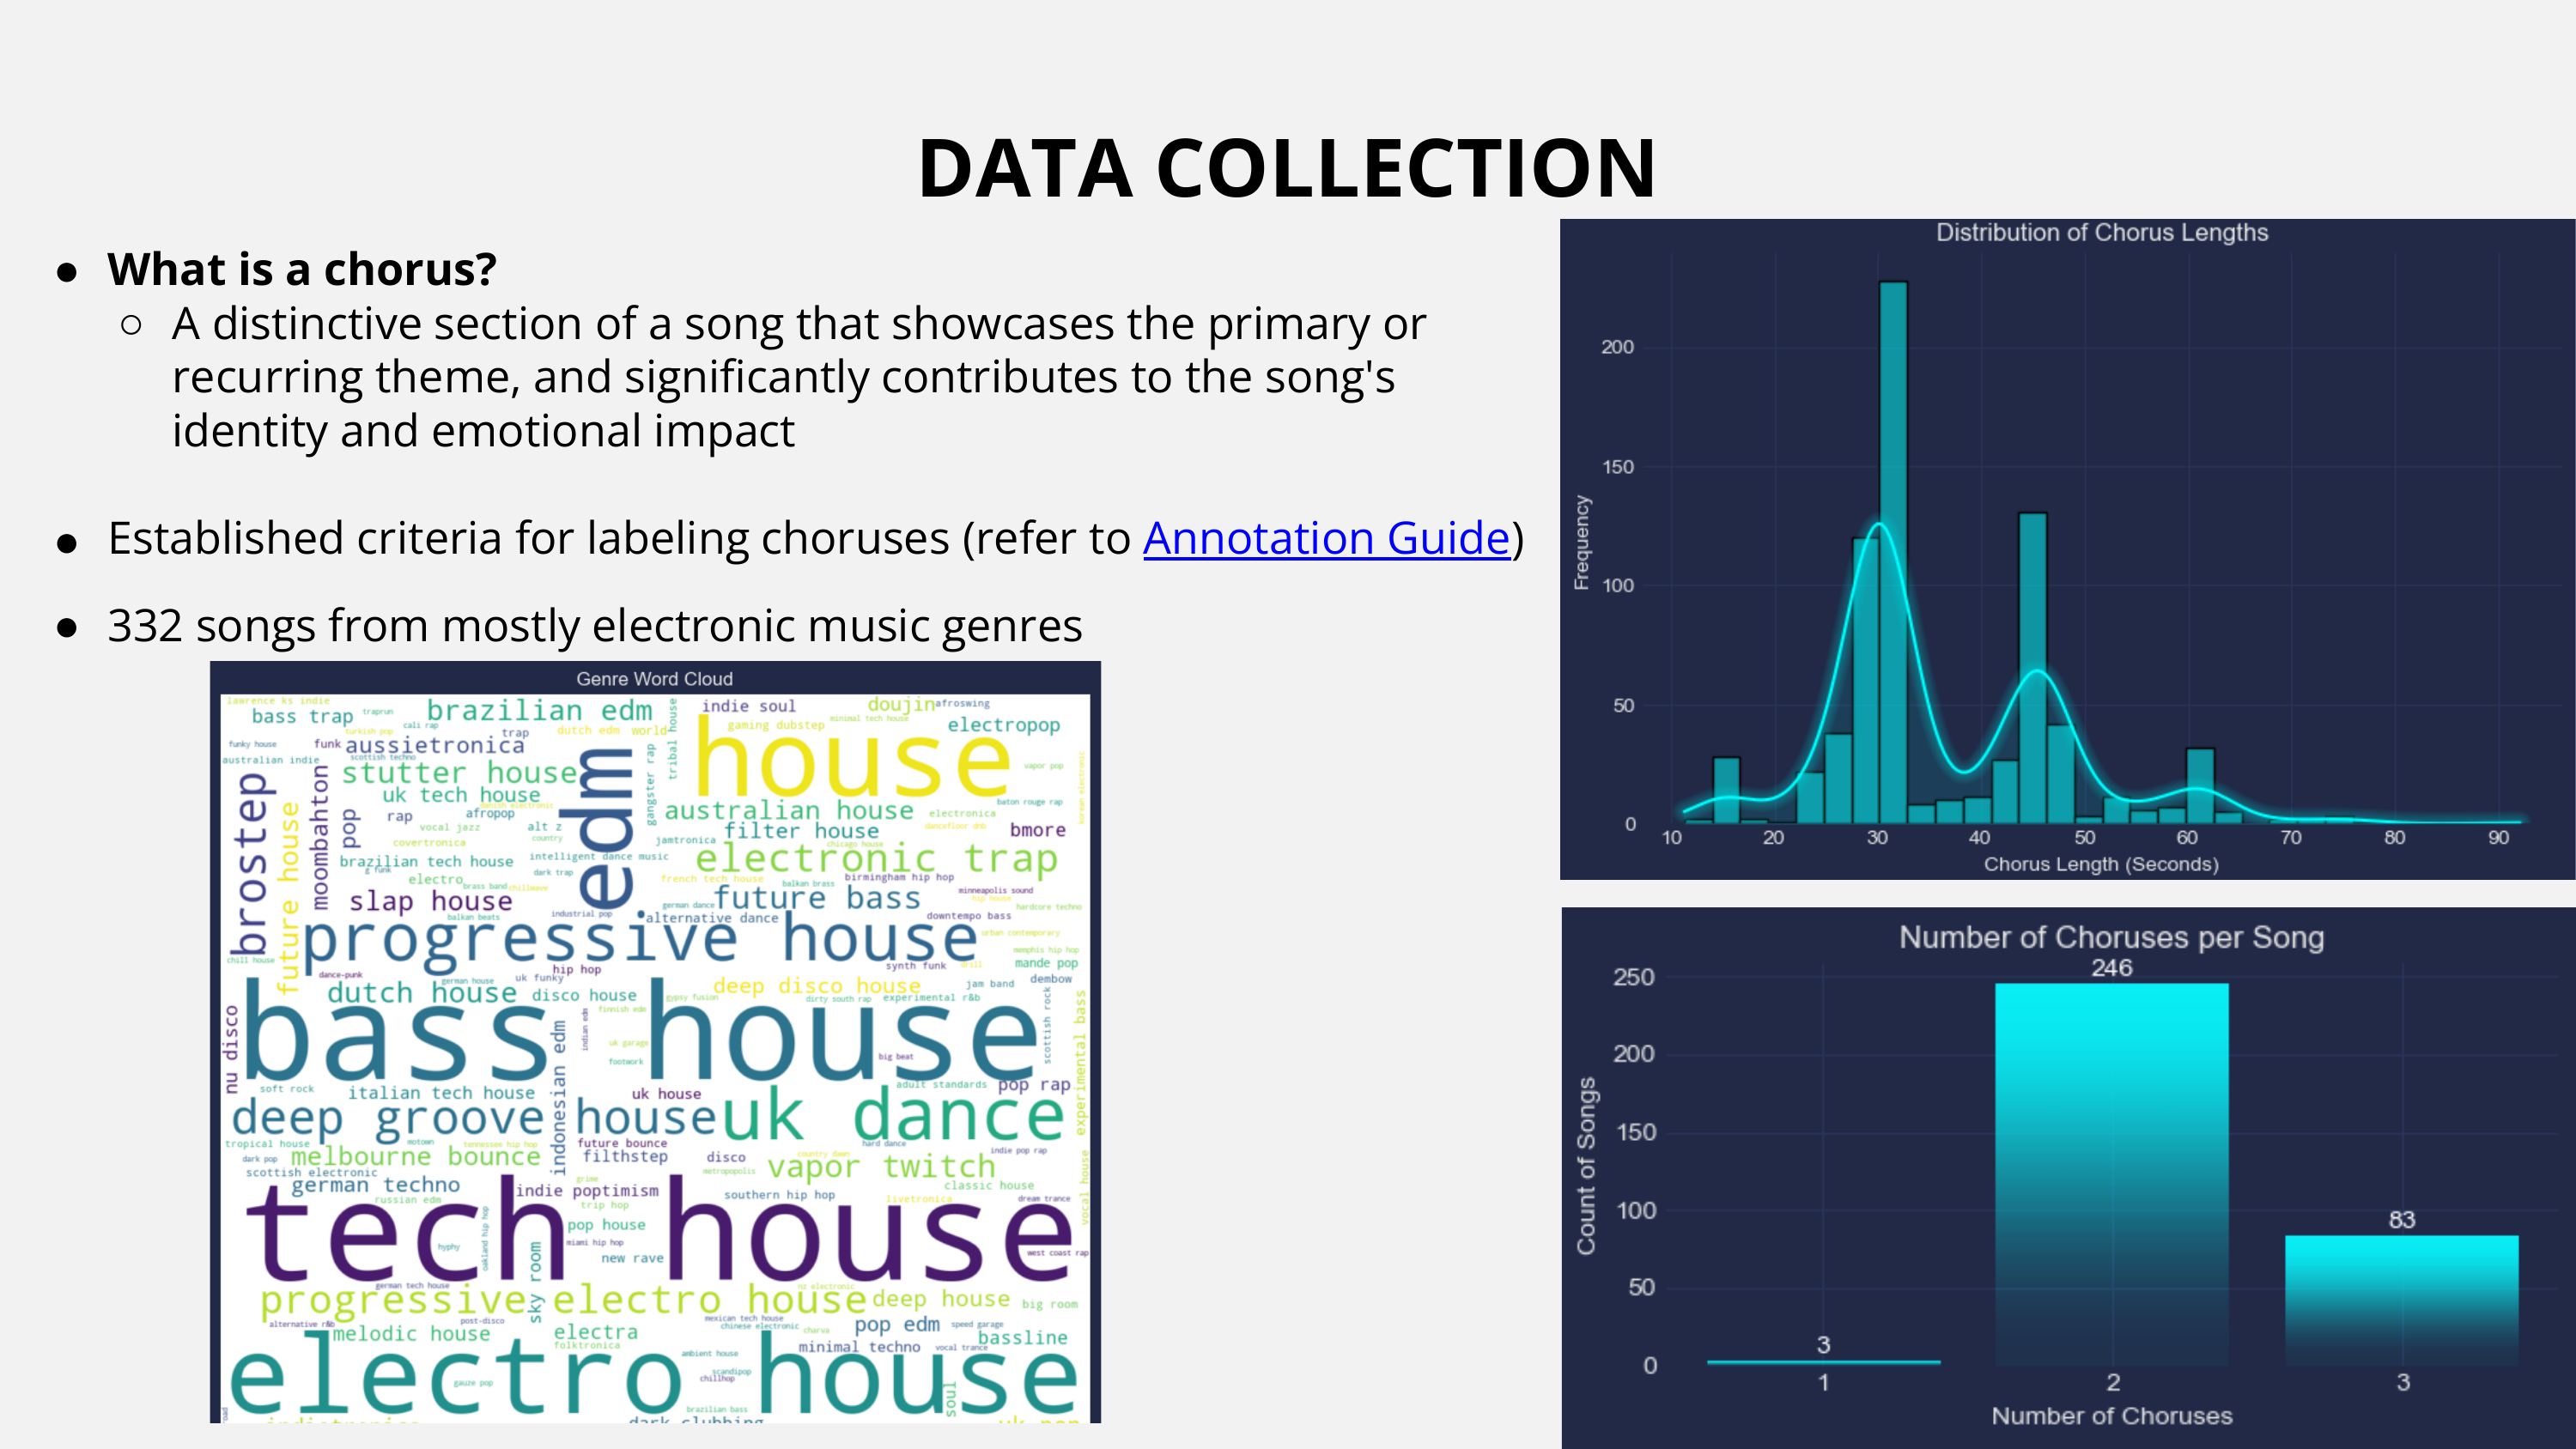

DATA COLLECTION
What is a chorus?
A distinctive section of a song that showcases the primary or recurring theme, and significantly contributes to the song's identity and emotional impact
Established criteria for labeling choruses (refer to Annotation Guide)
332 songs from mostly electronic music genres